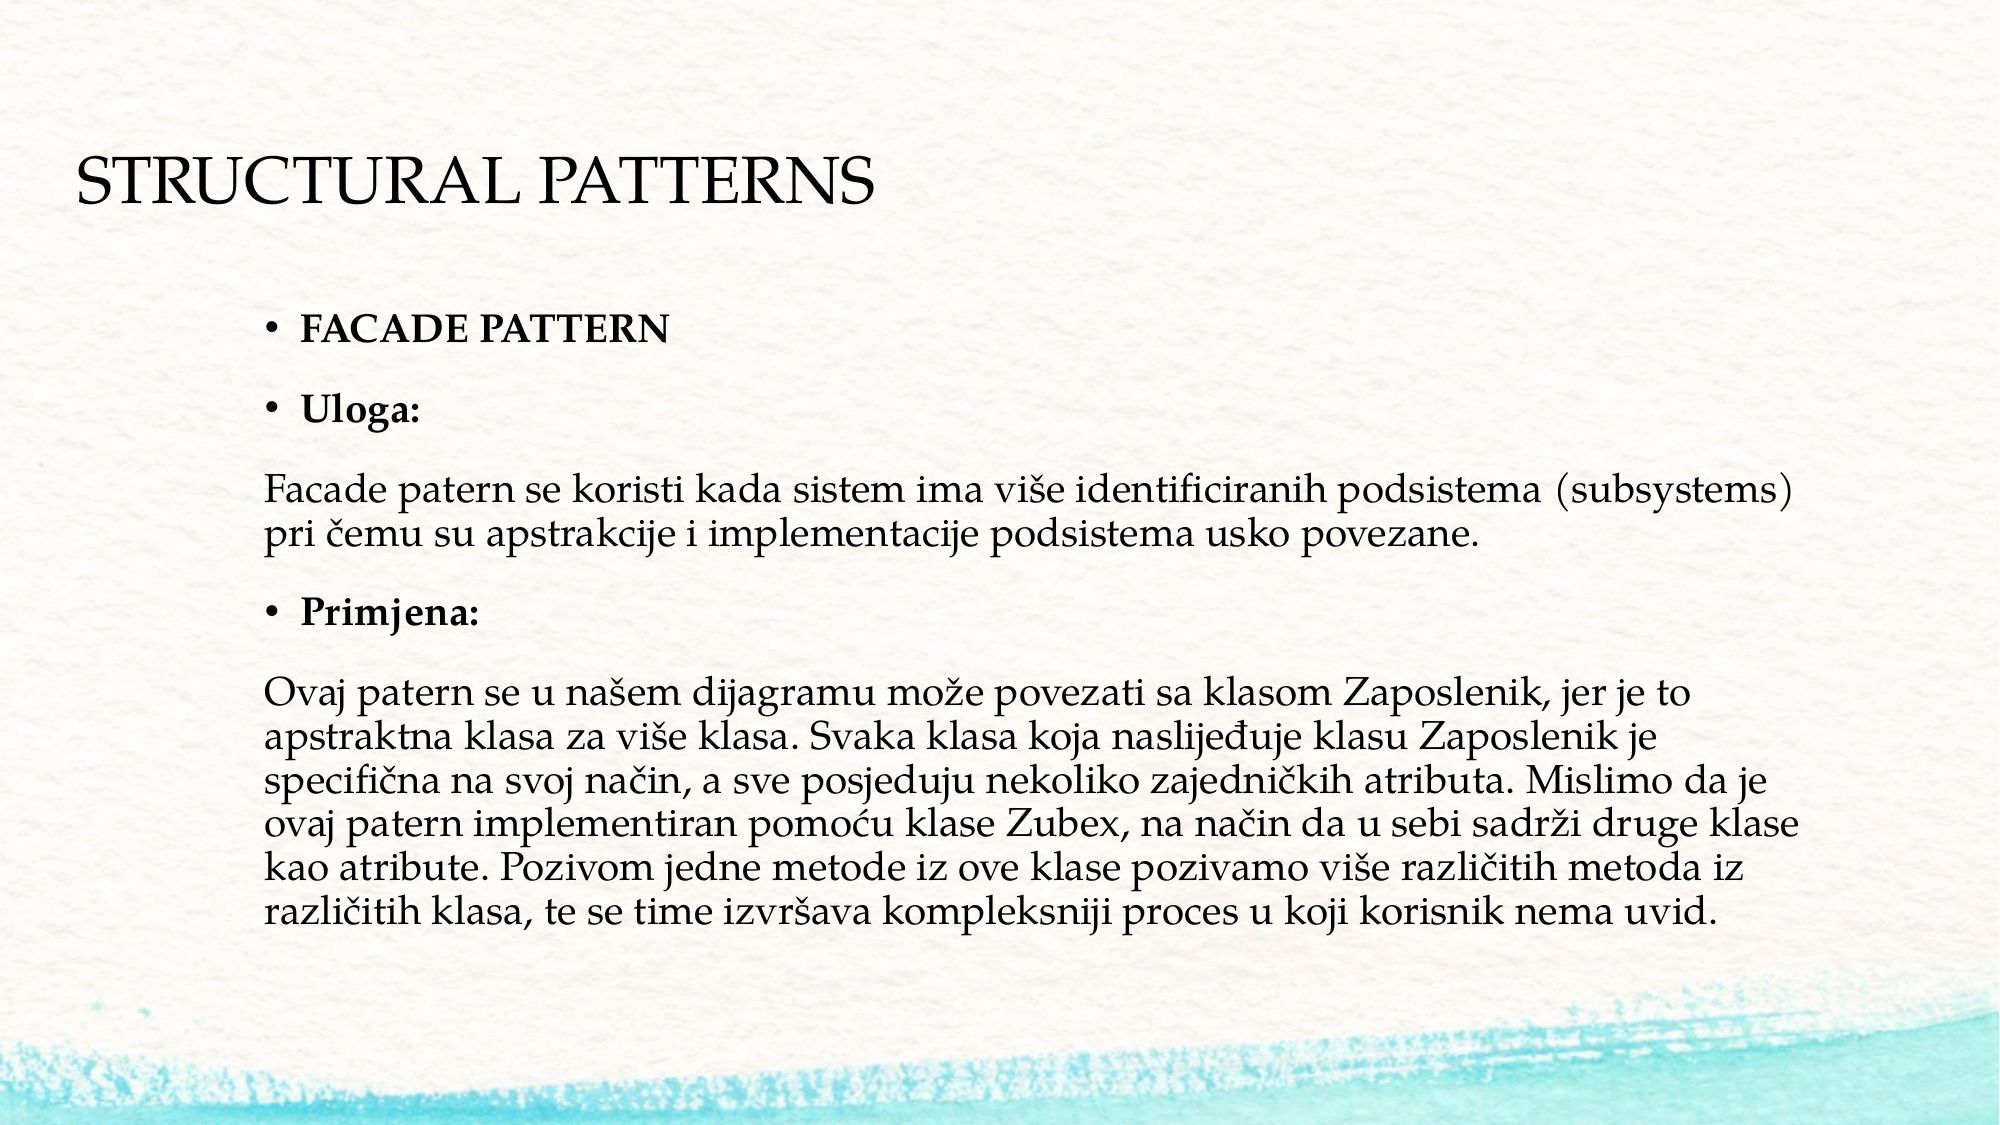

# STRUCTURAL PATTERNS
FACADE PATTERN
Uloga:
Facade patern se koristi kada sistem ima više identificiranih podsistema (subsystems) pri čemu su apstrakcije i implementacije podsistema usko povezane.
Primjena:
Ovaj patern se u našem dijagramu može povezati sa klasom Zaposlenik, jer je to apstraktna klasa za više klasa. Svaka klasa koja naslijeđuje klasu Zaposlenik je specifična na svoj način, a sve posjeduju nekoliko zajedničkih atributa. Mislimo da je ovaj patern implementiran pomoću klase Zubex, na način da u sebi sadrži druge klase kao atribute. Pozivom jedne metode iz ove klase pozivamo više različitih metoda iz različitih klasa, te se time izvršava kompleksniji proces u koji korisnik nema uvid.